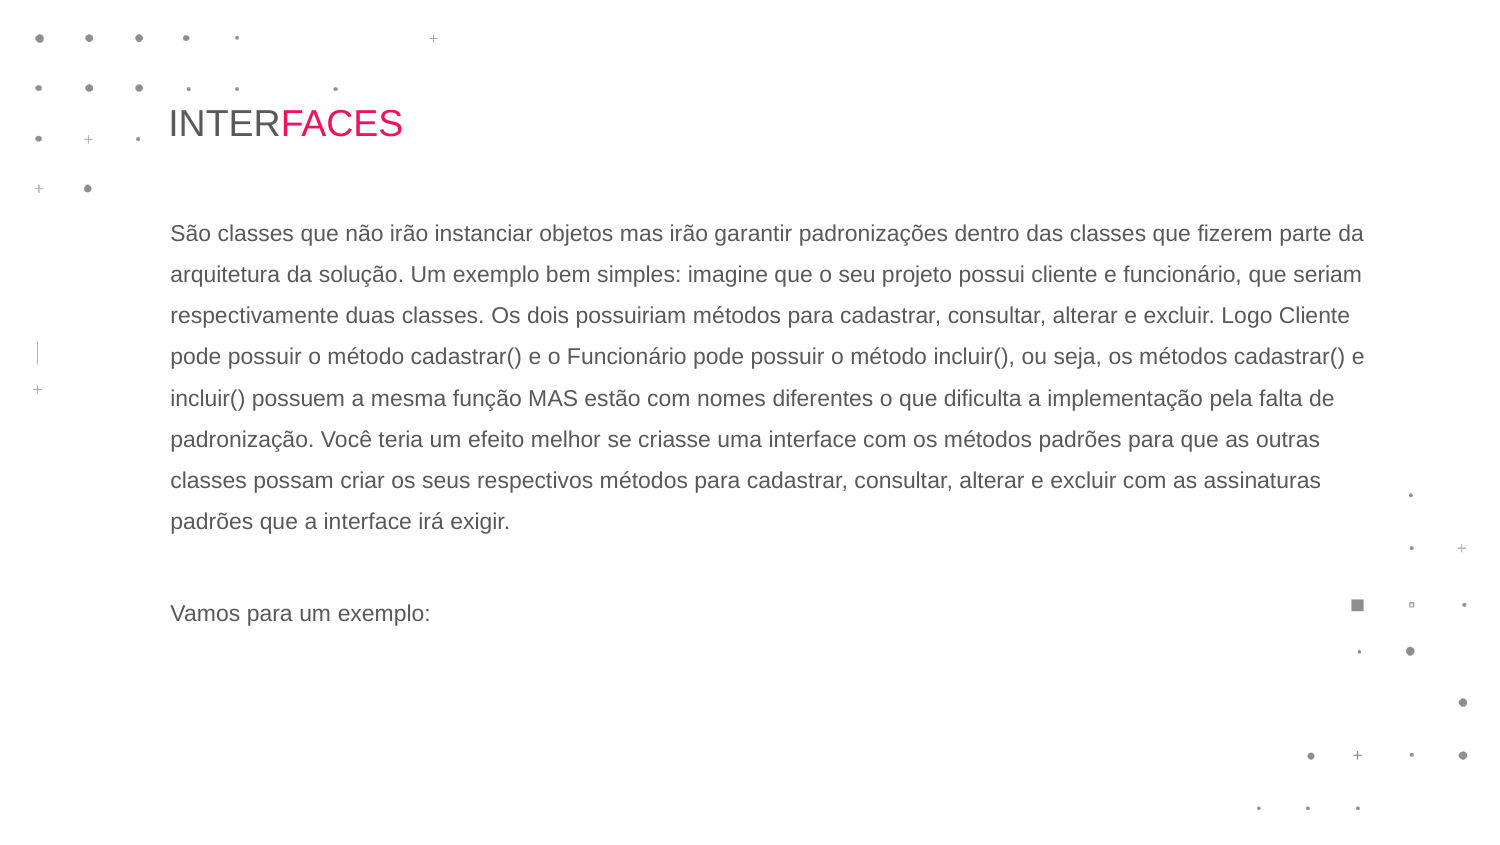

INTERFACES
São classes que não irão instanciar objetos mas irão garantir padronizações dentro das classes que fizerem parte da arquitetura da solução. Um exemplo bem simples: imagine que o seu projeto possui cliente e funcionário, que seriam respectivamente duas classes. Os dois possuiriam métodos para cadastrar, consultar, alterar e excluir. Logo Cliente pode possuir o método cadastrar() e o Funcionário pode possuir o método incluir(), ou seja, os métodos cadastrar() e incluir() possuem a mesma função MAS estão com nomes diferentes o que dificulta a implementação pela falta de padronização. Você teria um efeito melhor se criasse uma interface com os métodos padrões para que as outras classes possam criar os seus respectivos métodos para cadastrar, consultar, alterar e excluir com as assinaturas padrões que a interface irá exigir.

Vamos para um exemplo: